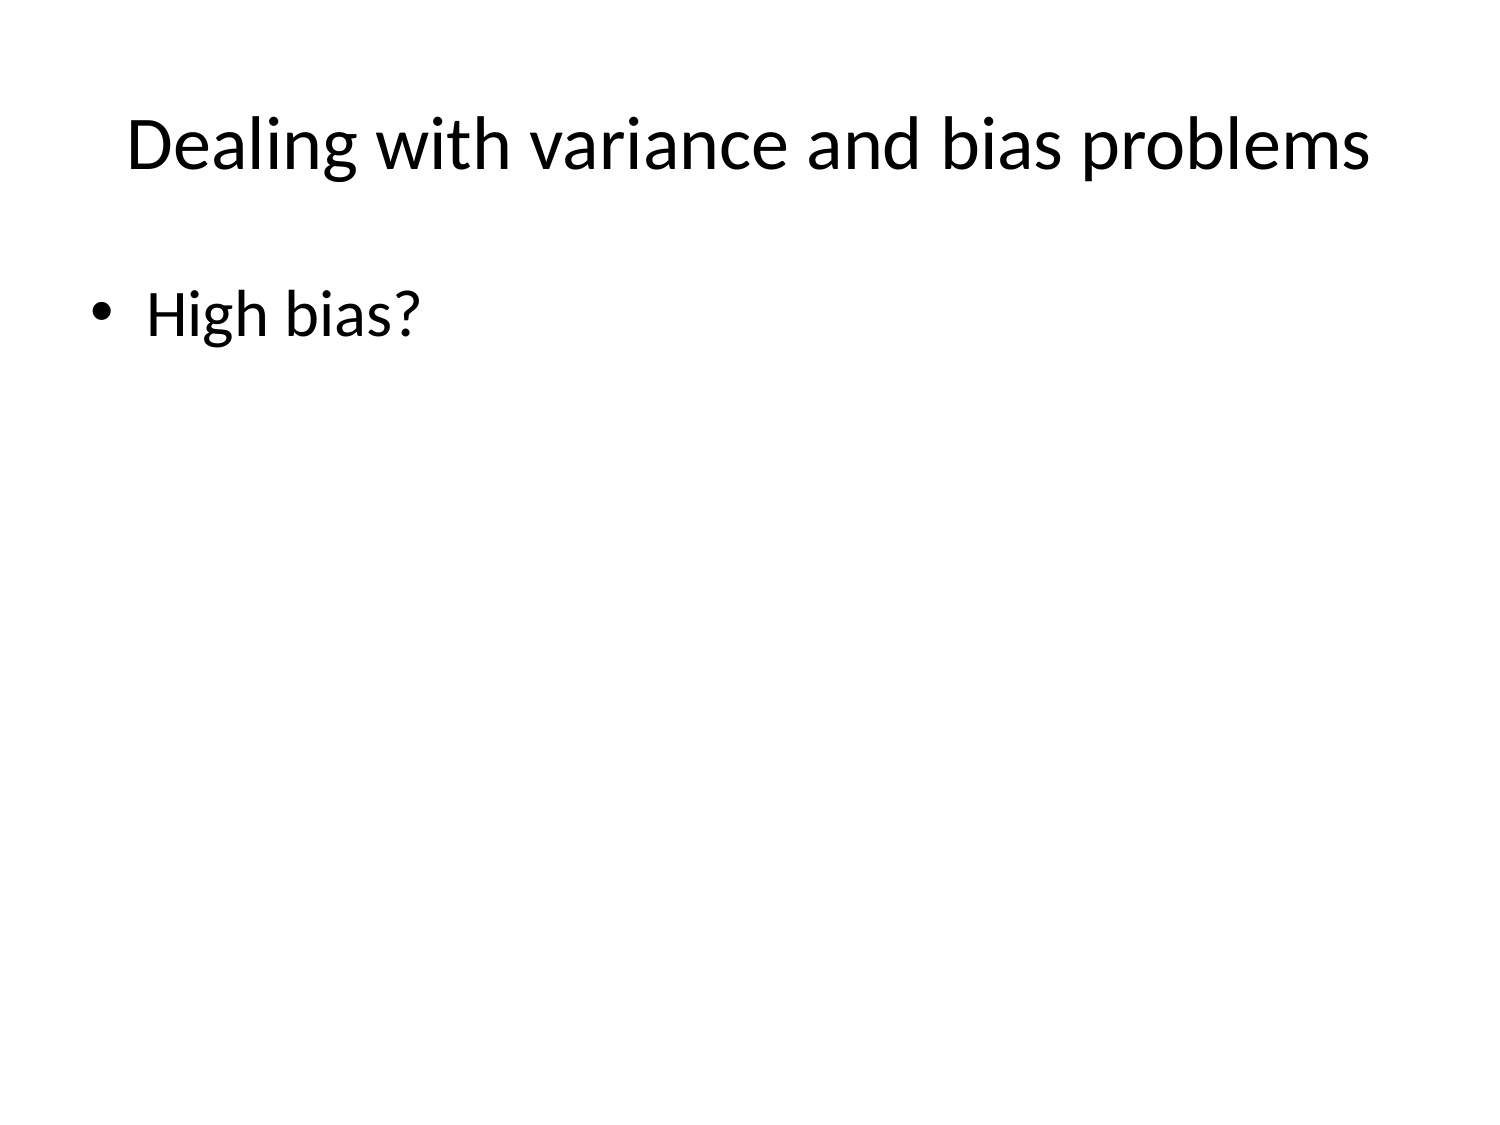

# Dealing with variance and bias problems
High bias?